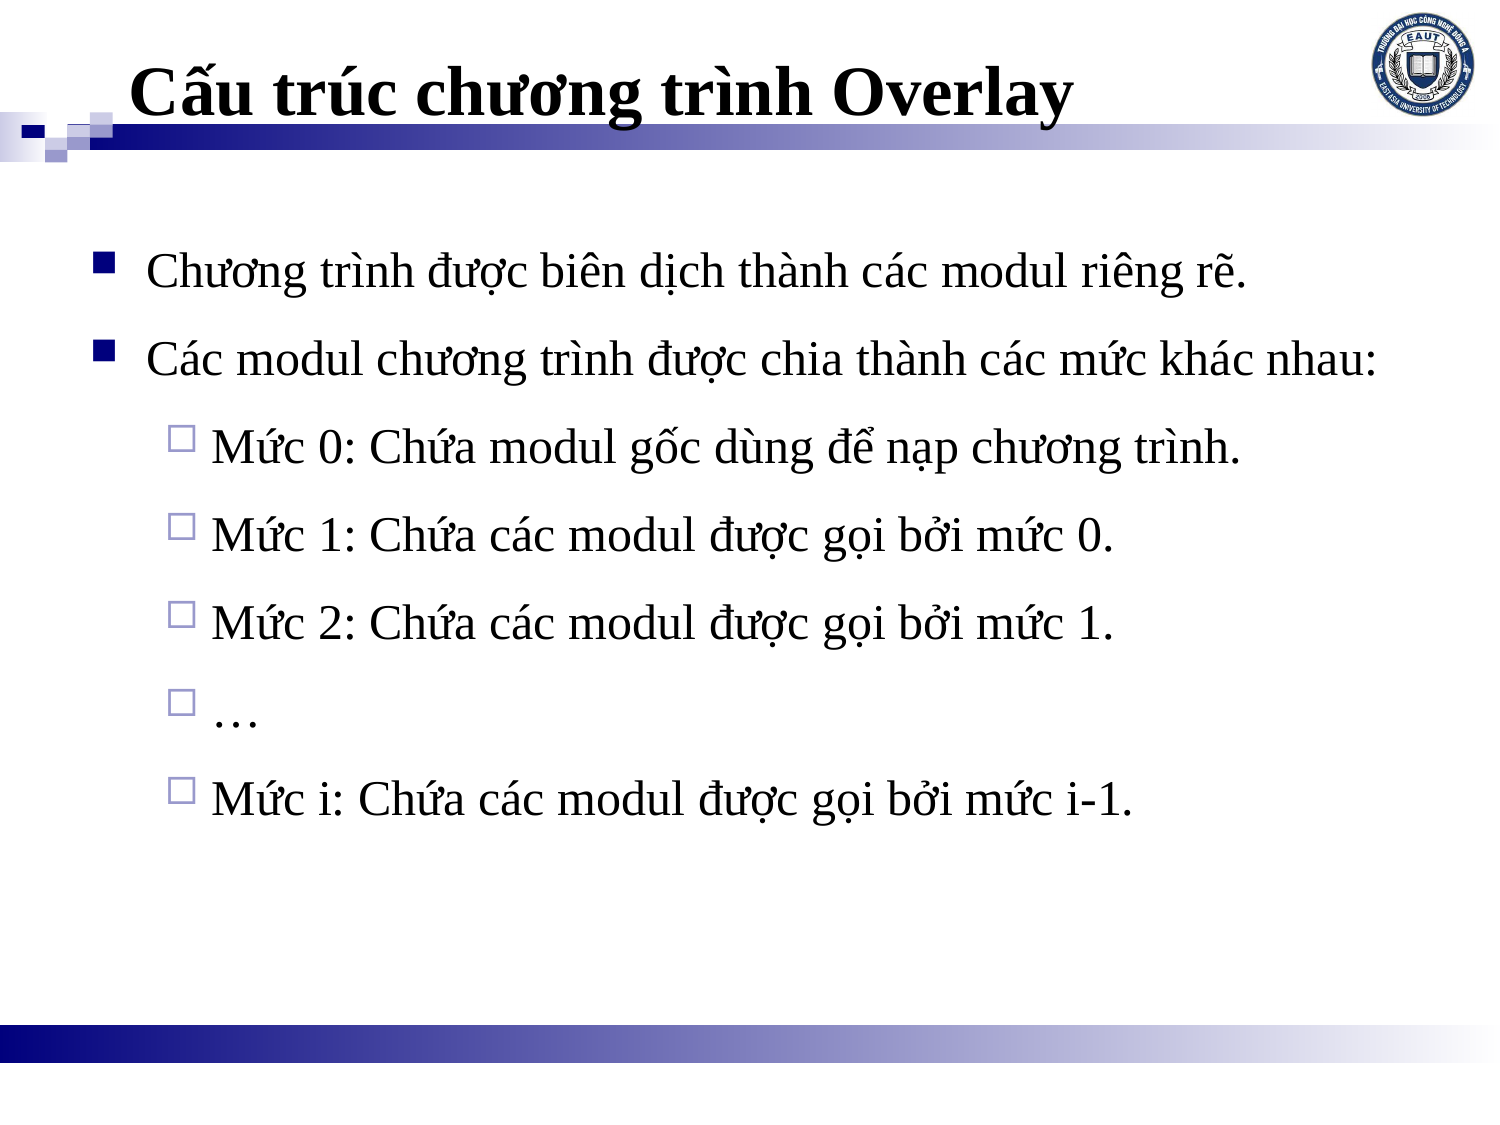

# Cấu trúc chương trình Overlay
Chương trình được biên dịch thành các modul riêng rẽ.
Các modul chương trình được chia thành các mức khác nhau:
Mức 0: Chứa modul gốc dùng để nạp chương trình.
Mức 1: Chứa các modul được gọi bởi mức 0.
Mức 2: Chứa các modul được gọi bởi mức 1.
…
Mức i: Chứa các modul được gọi bởi mức i-1.